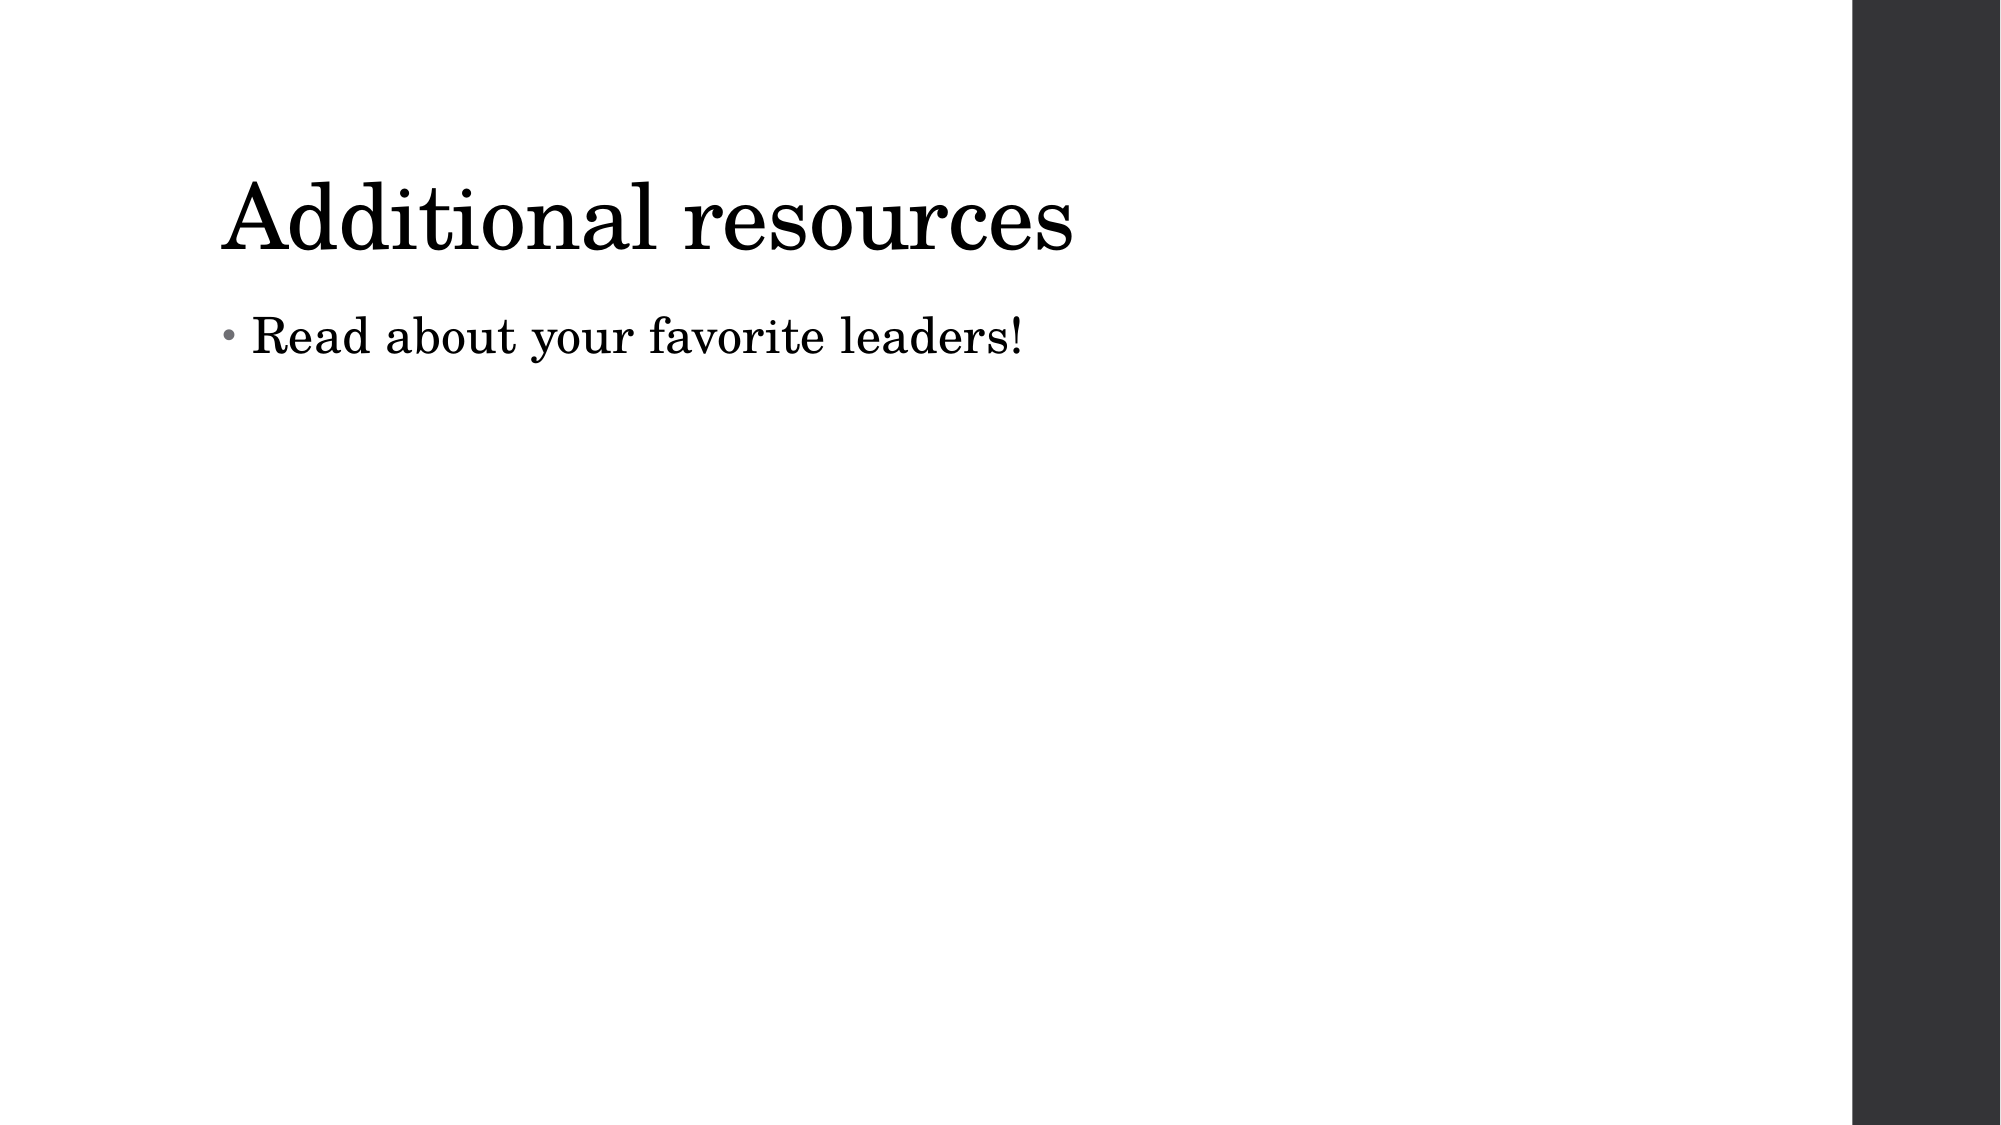

# Additional resources
Read about your favorite leaders!